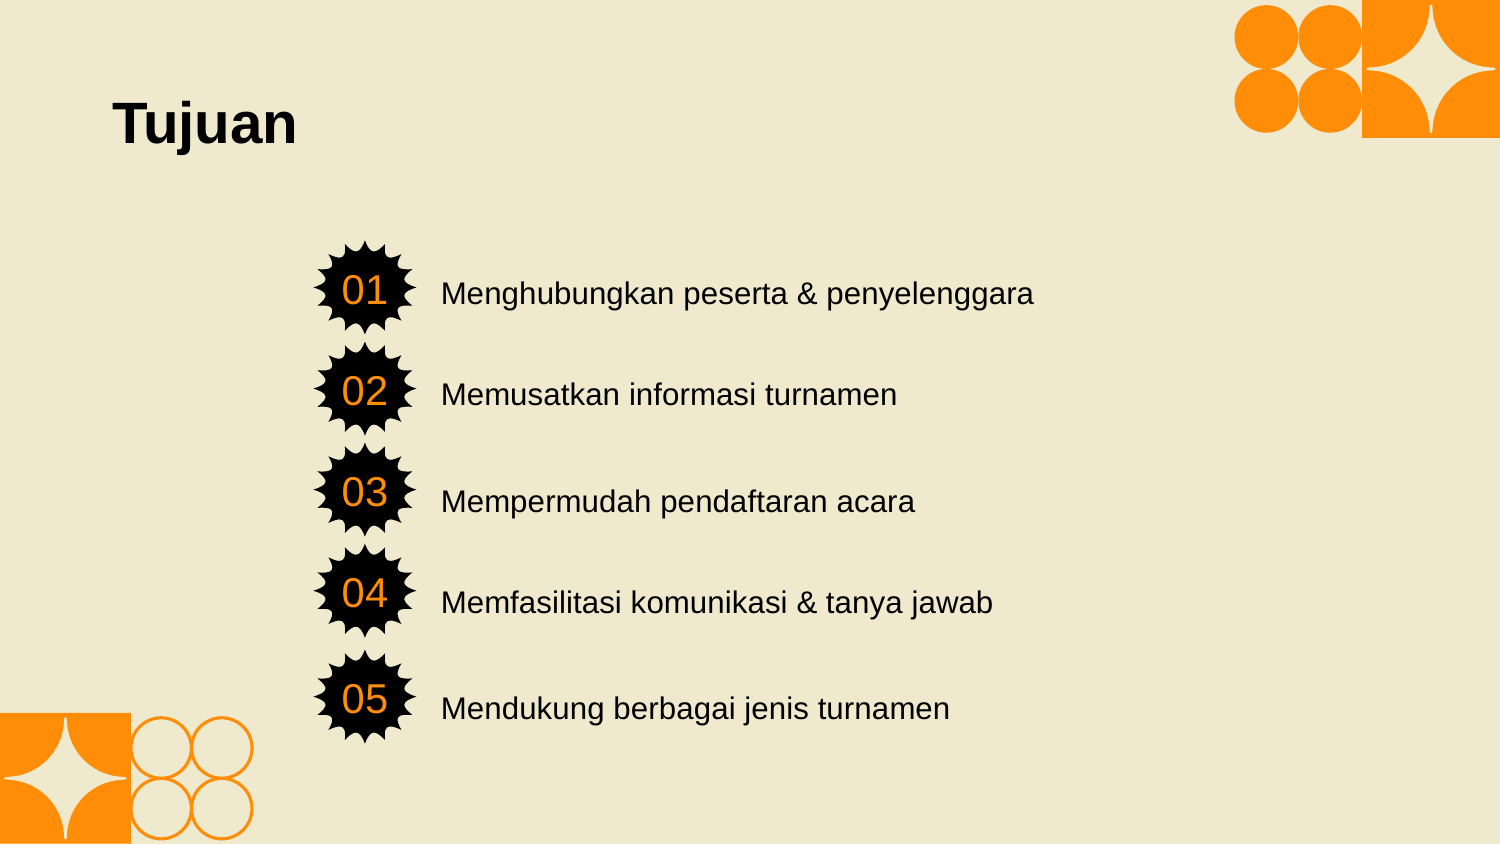

Tujuan

01
Menghubungkan peserta & penyelenggara

02
Memusatkan informasi turnamen

03
Mempermudah pendaftaran acara

04
Memfasilitasi komunikasi & tanya jawab

05
Mendukung berbagai jenis turnamen